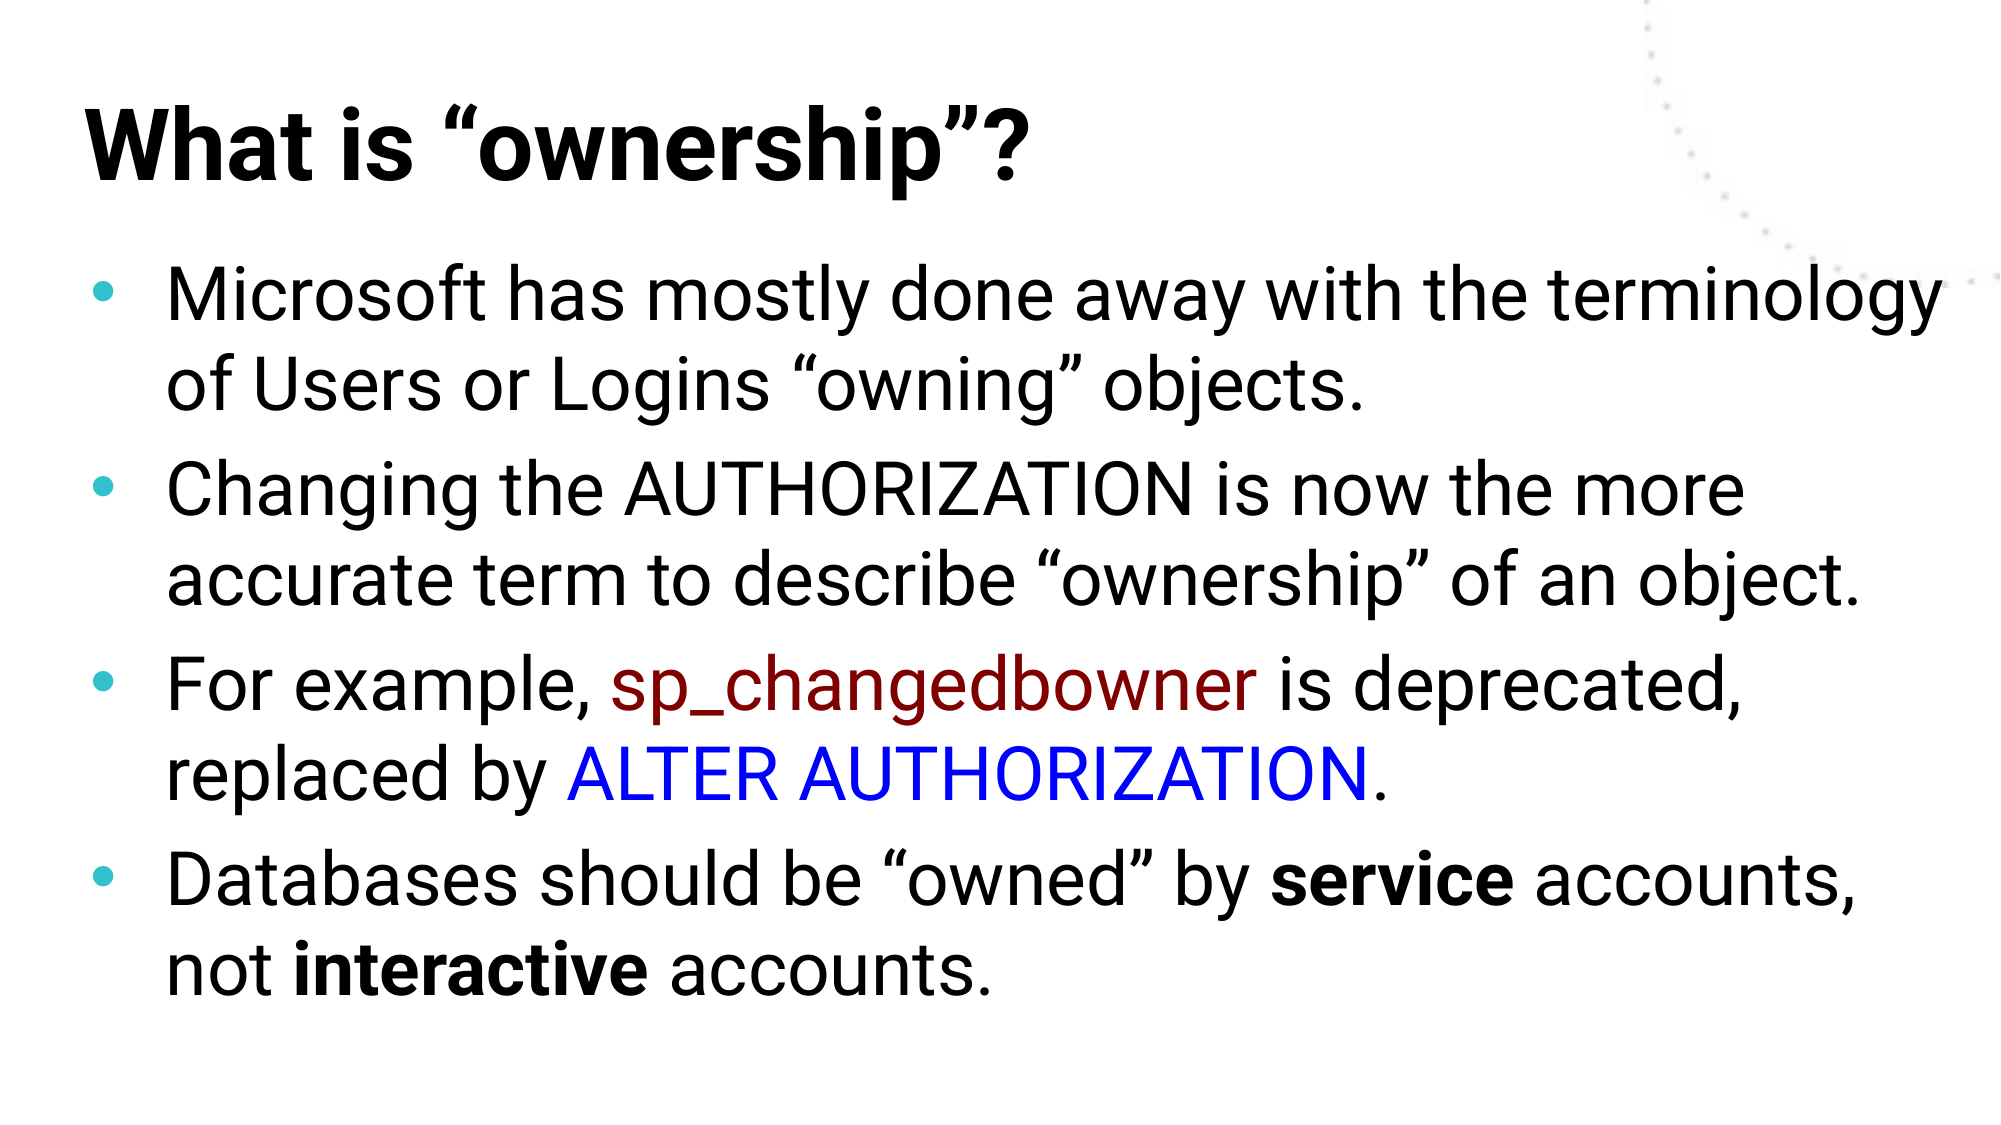

# What is “ownership”?
Microsoft has mostly done away with the terminology of Users or Logins “owning” objects.
Changing the AUTHORIZATION is now the more accurate term to describe “ownership” of an object.
For example, sp_changedbowner is deprecated, replaced by ALTER AUTHORIZATION.
Databases should be “owned” by service accounts,
not interactive accounts.